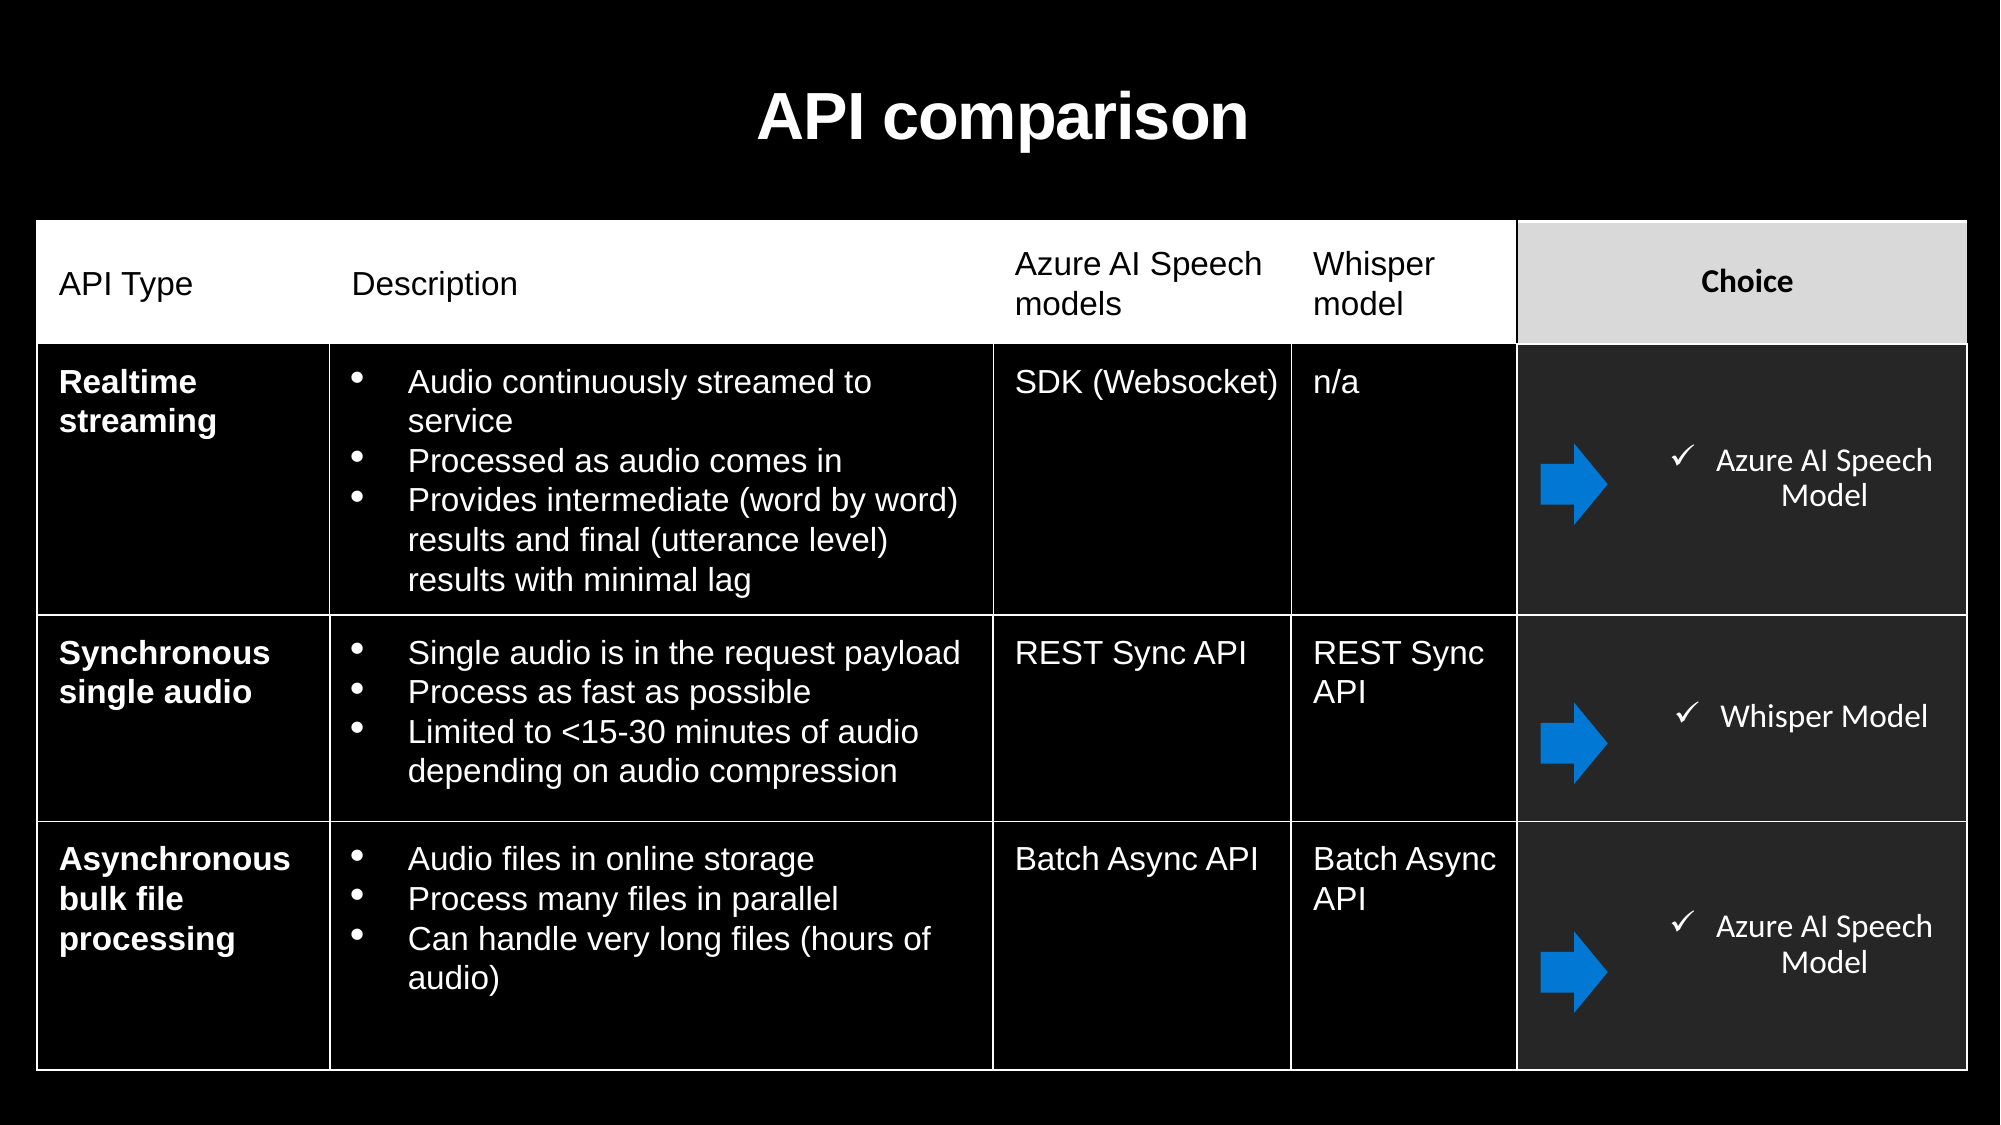

# API comparison
| API Type | Description | Azure AI Speech models | Whisper model | Choice |  |
| --- | --- | --- | --- | --- | --- |
| Realtime streaming | Audio continuously streamed to service Processed as audio comes in Provides intermediate (word by word) results and final (utterance level) results with minimal lag | SDK (Websocket) | n/a |  | Azure AI Speech Model |
| Synchronous single audio | Single audio is in the request payload Process as fast as possible Limited to <15-30 minutes of audio depending on audio compression | REST Sync API | REST Sync API |  | Whisper Model |
| Asynchronous bulk file processing | Audio files in online storage Process many files in parallel Can handle very long files (hours of audio) | Batch Async API | Batch Async API |  | Azure AI Speech Model |